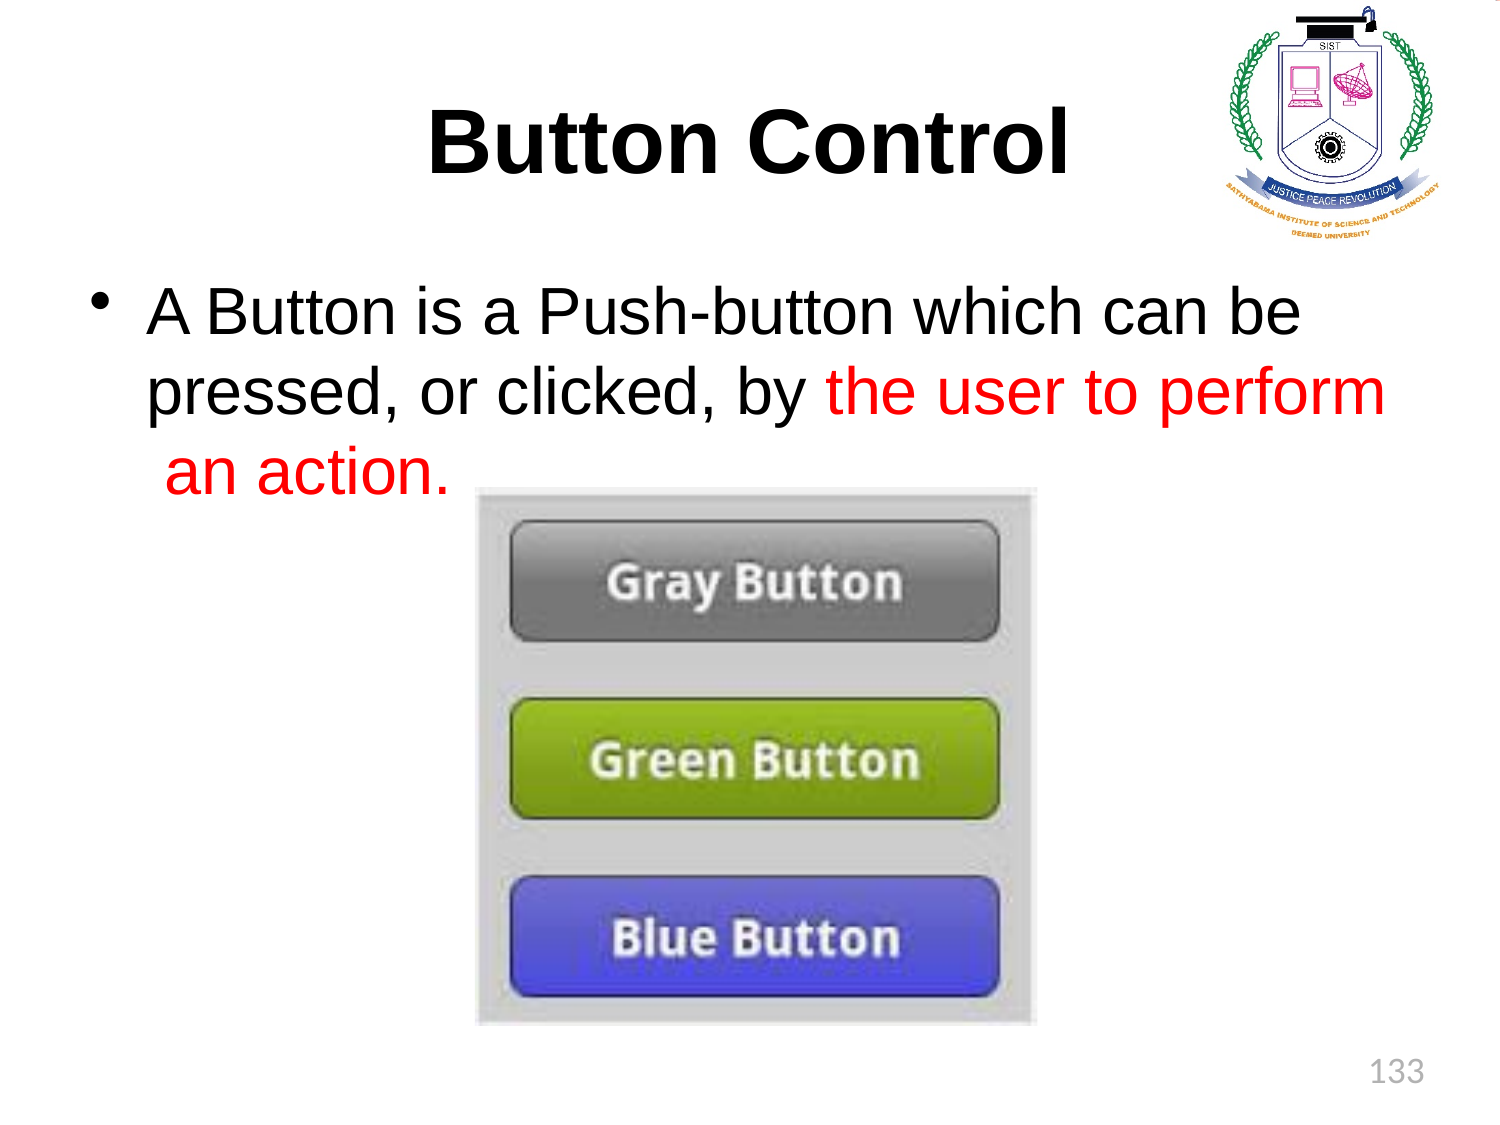

# Button Control
A Button is a Push-button which can be  pressed, or clicked, by the user to perform  an action.

133